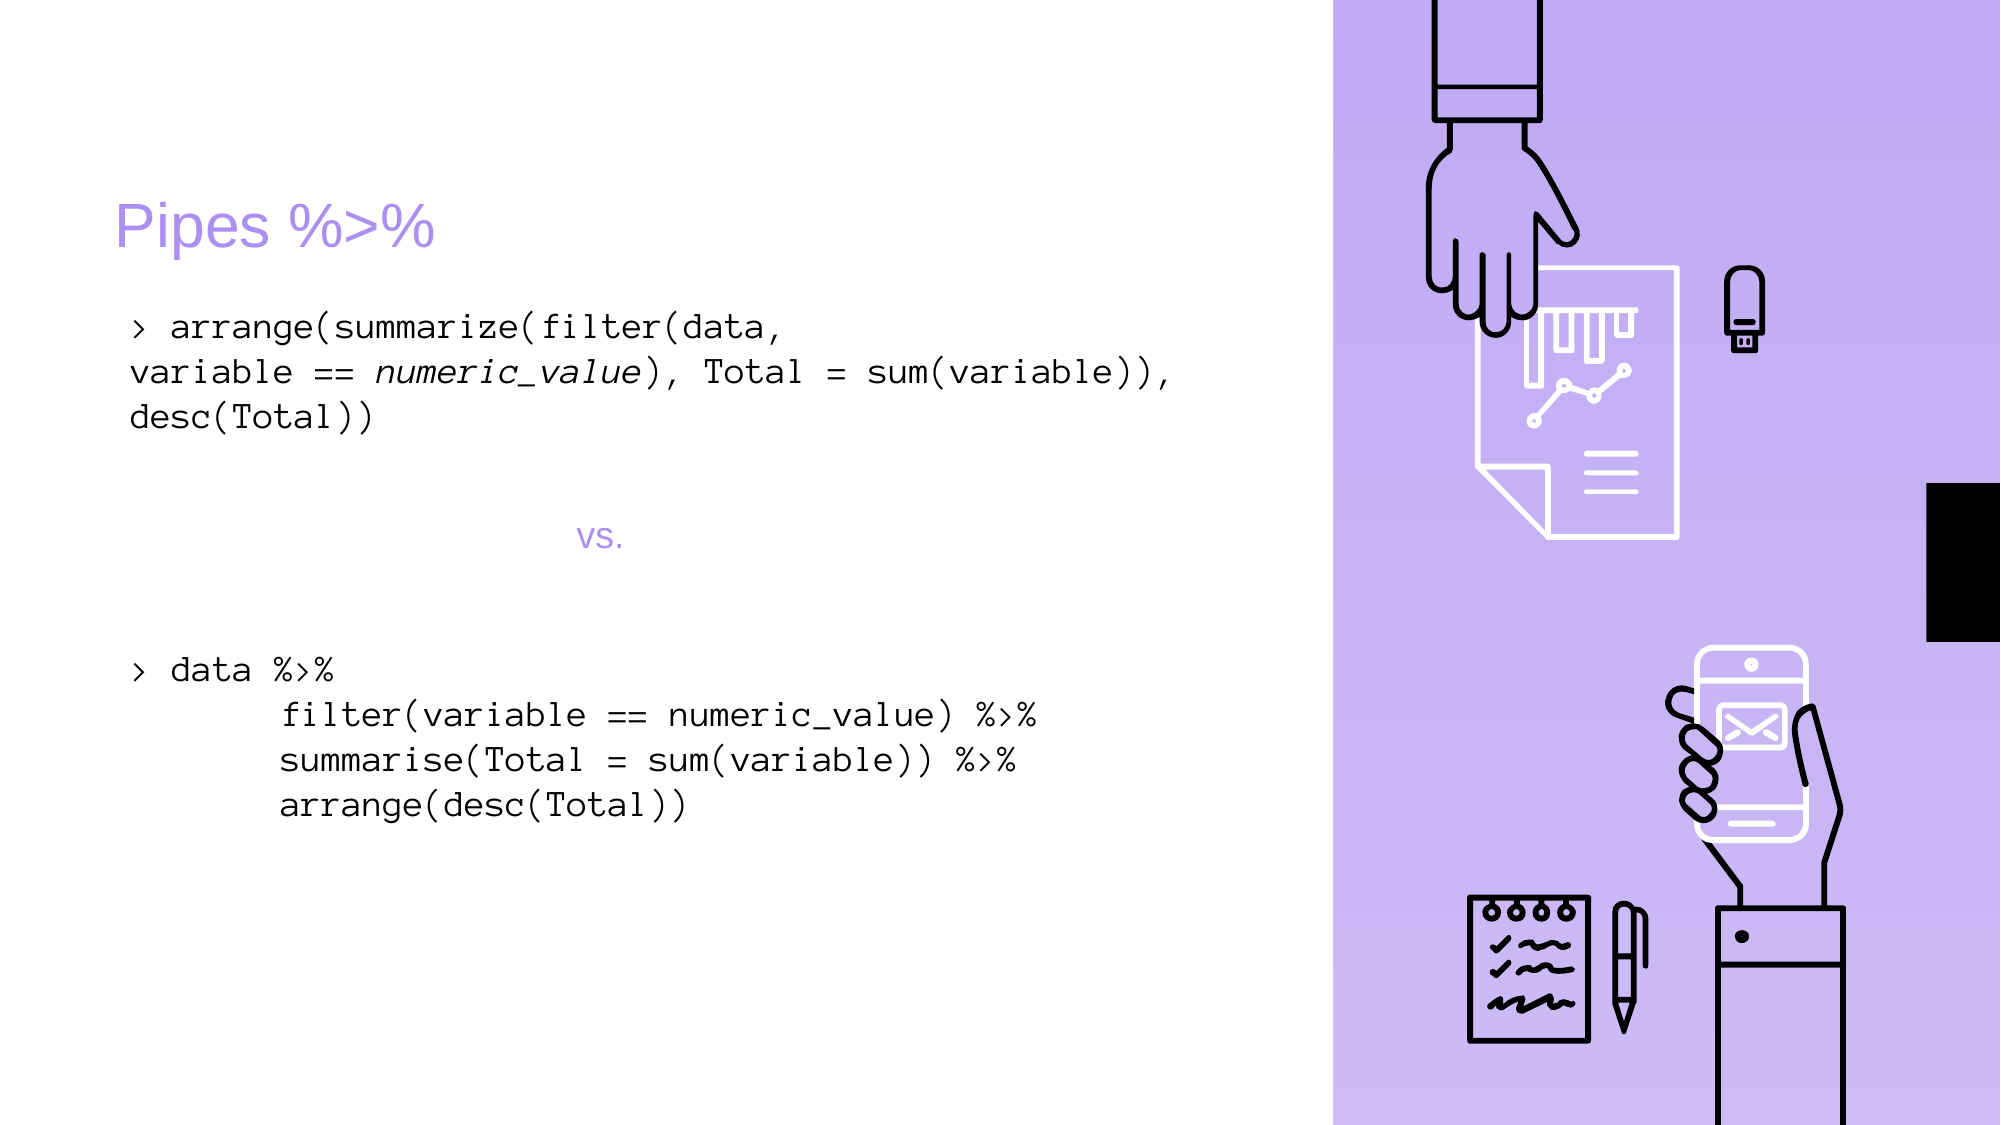

# Pipes %>%
> arrange(summarize(filter(data,
variable == numeric_value), Total = sum(variable)), desc(Total))

vs.
> data %>%
	filter(variable == numeric_value) %>%
	summarise(Total = sum(variable)) %>%
	arrange(desc(Total))